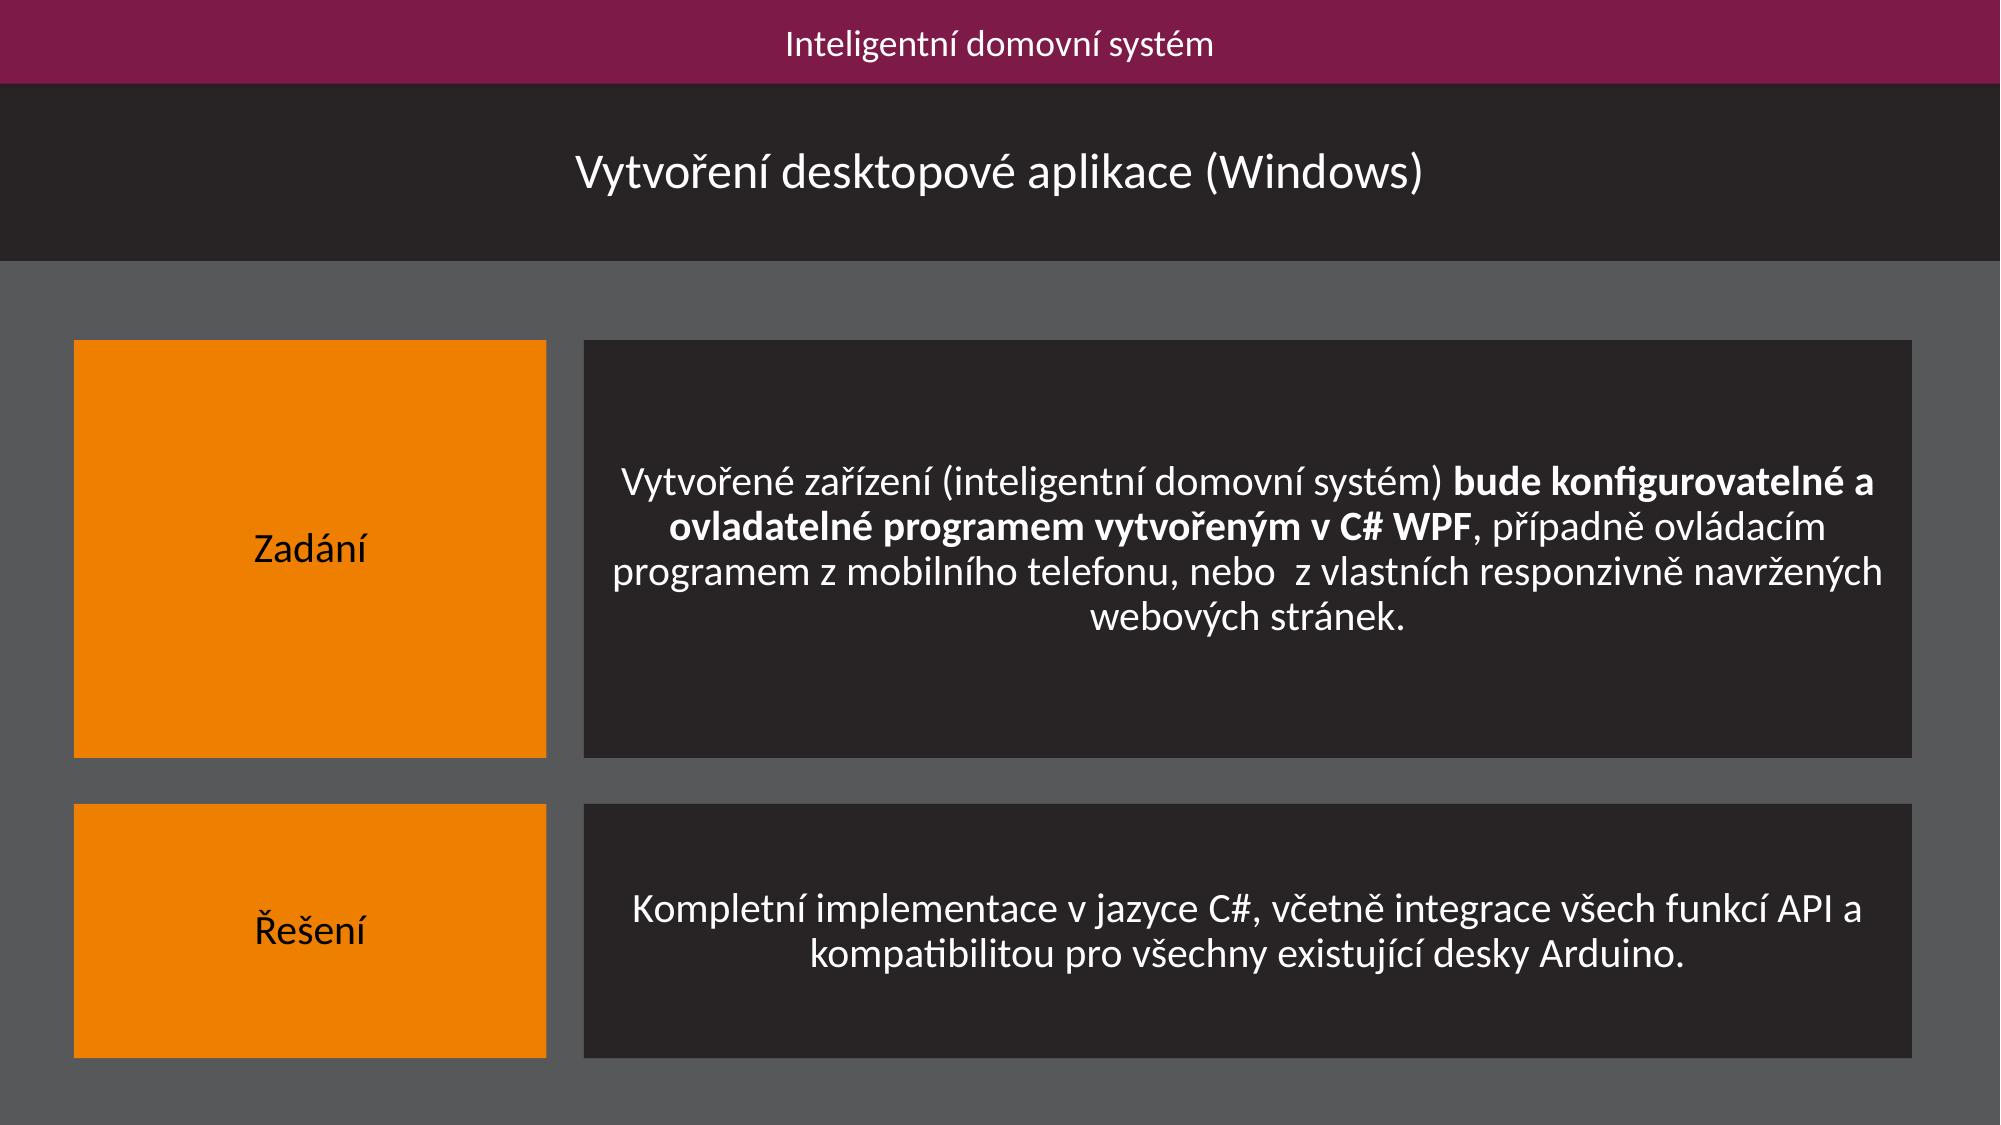

Inteligentní domovní systém
Vytvoření desktopové aplikace (Windows)
Zadání
Vytvořené zařízení (inteligentní domovní systém) bude konfigurovatelné a ovladatelné programem vytvořeným v C# WPF, případně ovládacím programem z mobilního telefonu, nebo  z vlastních responzivně navržených webových stránek.
Kompletní implementace v jazyce C#, včetně integrace všech funkcí API a kompatibilitou pro všechny existující desky Arduino.
Řešení